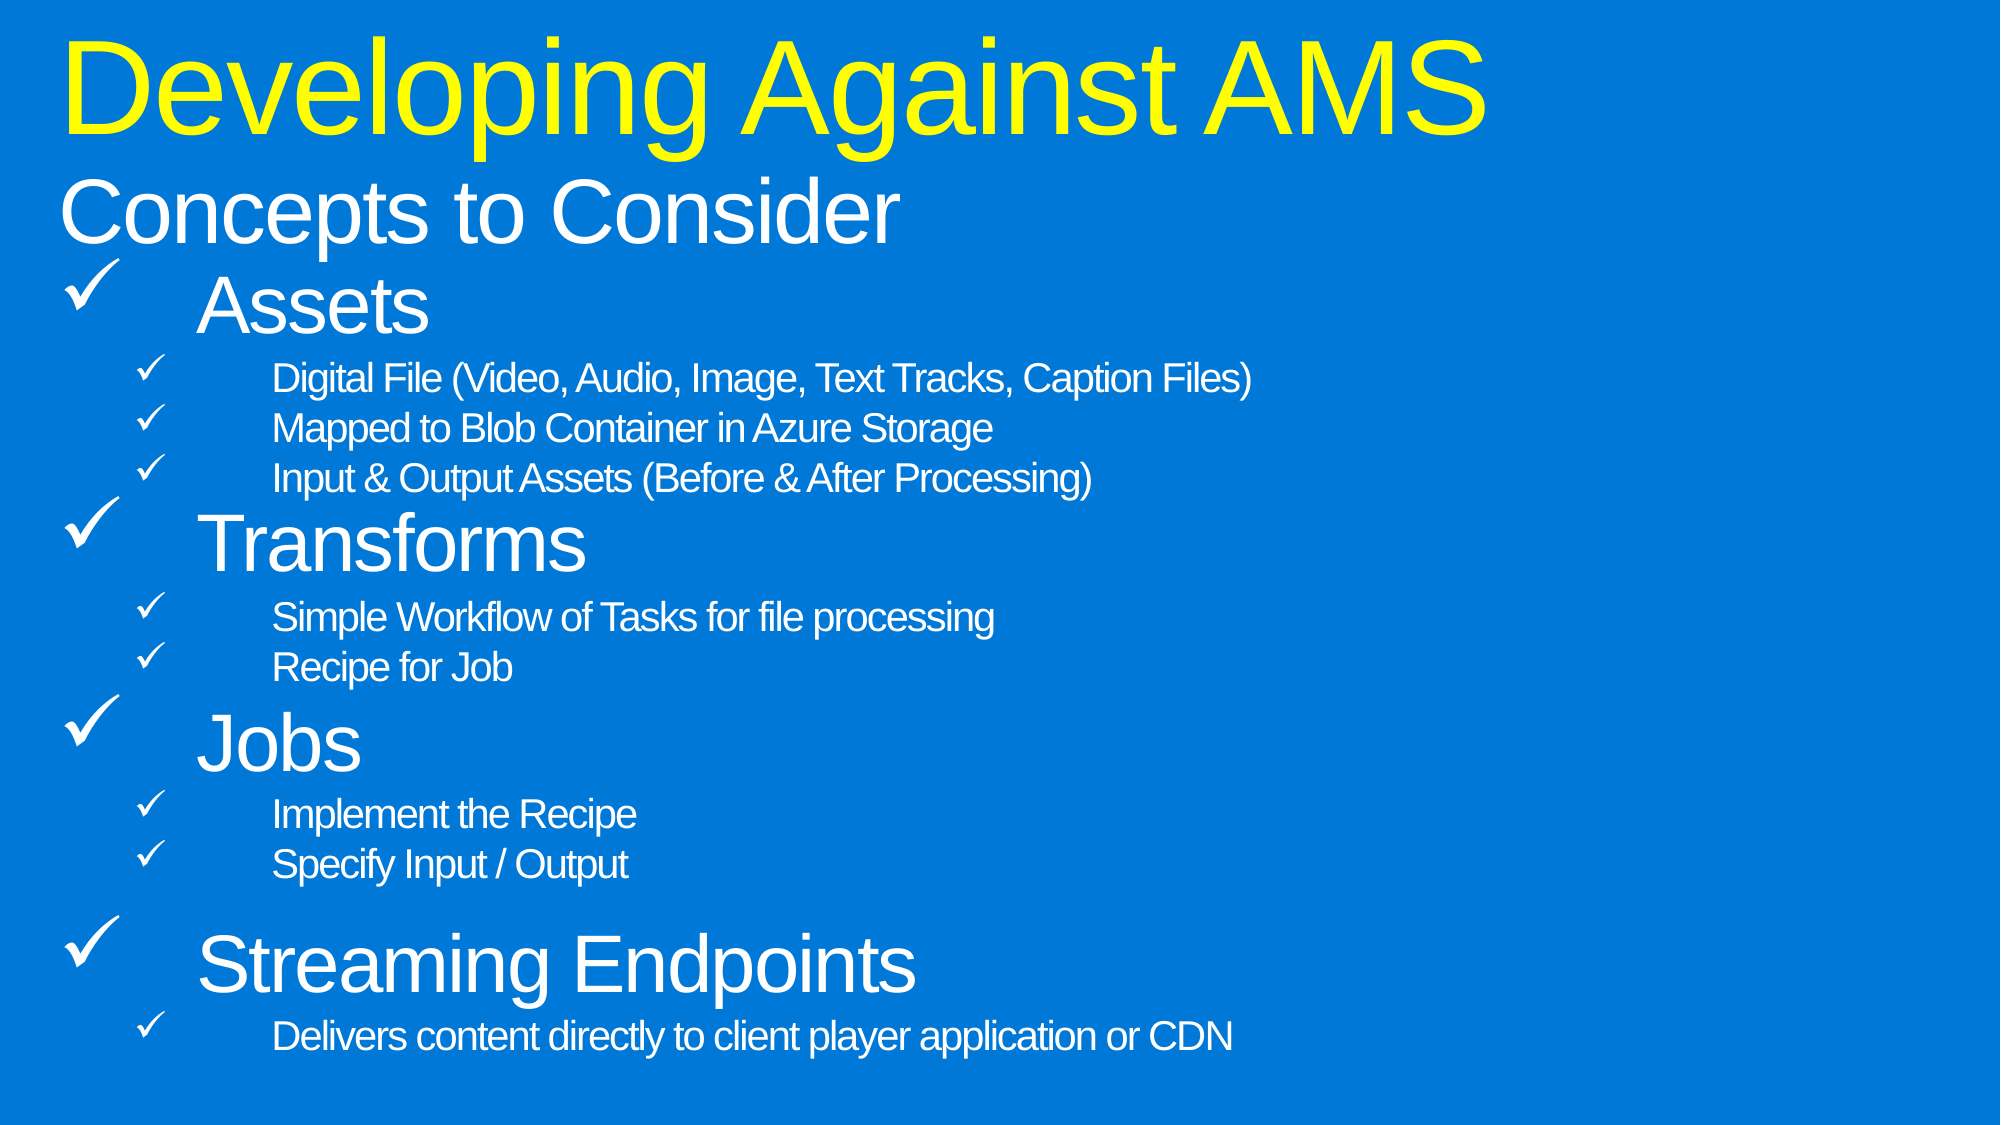

Developing Against AMS
Concepts to Consider
Assets
Digital File (Video, Audio, Image, Text Tracks, Caption Files)
Mapped to Blob Container in Azure Storage
Input & Output Assets (Before & After Processing)
Transforms
Simple Workflow of Tasks for file processing
Recipe for Job
Jobs
Implement the Recipe
Specify Input / Output

Streaming Endpoints
Delivers content directly to client player application or CDN